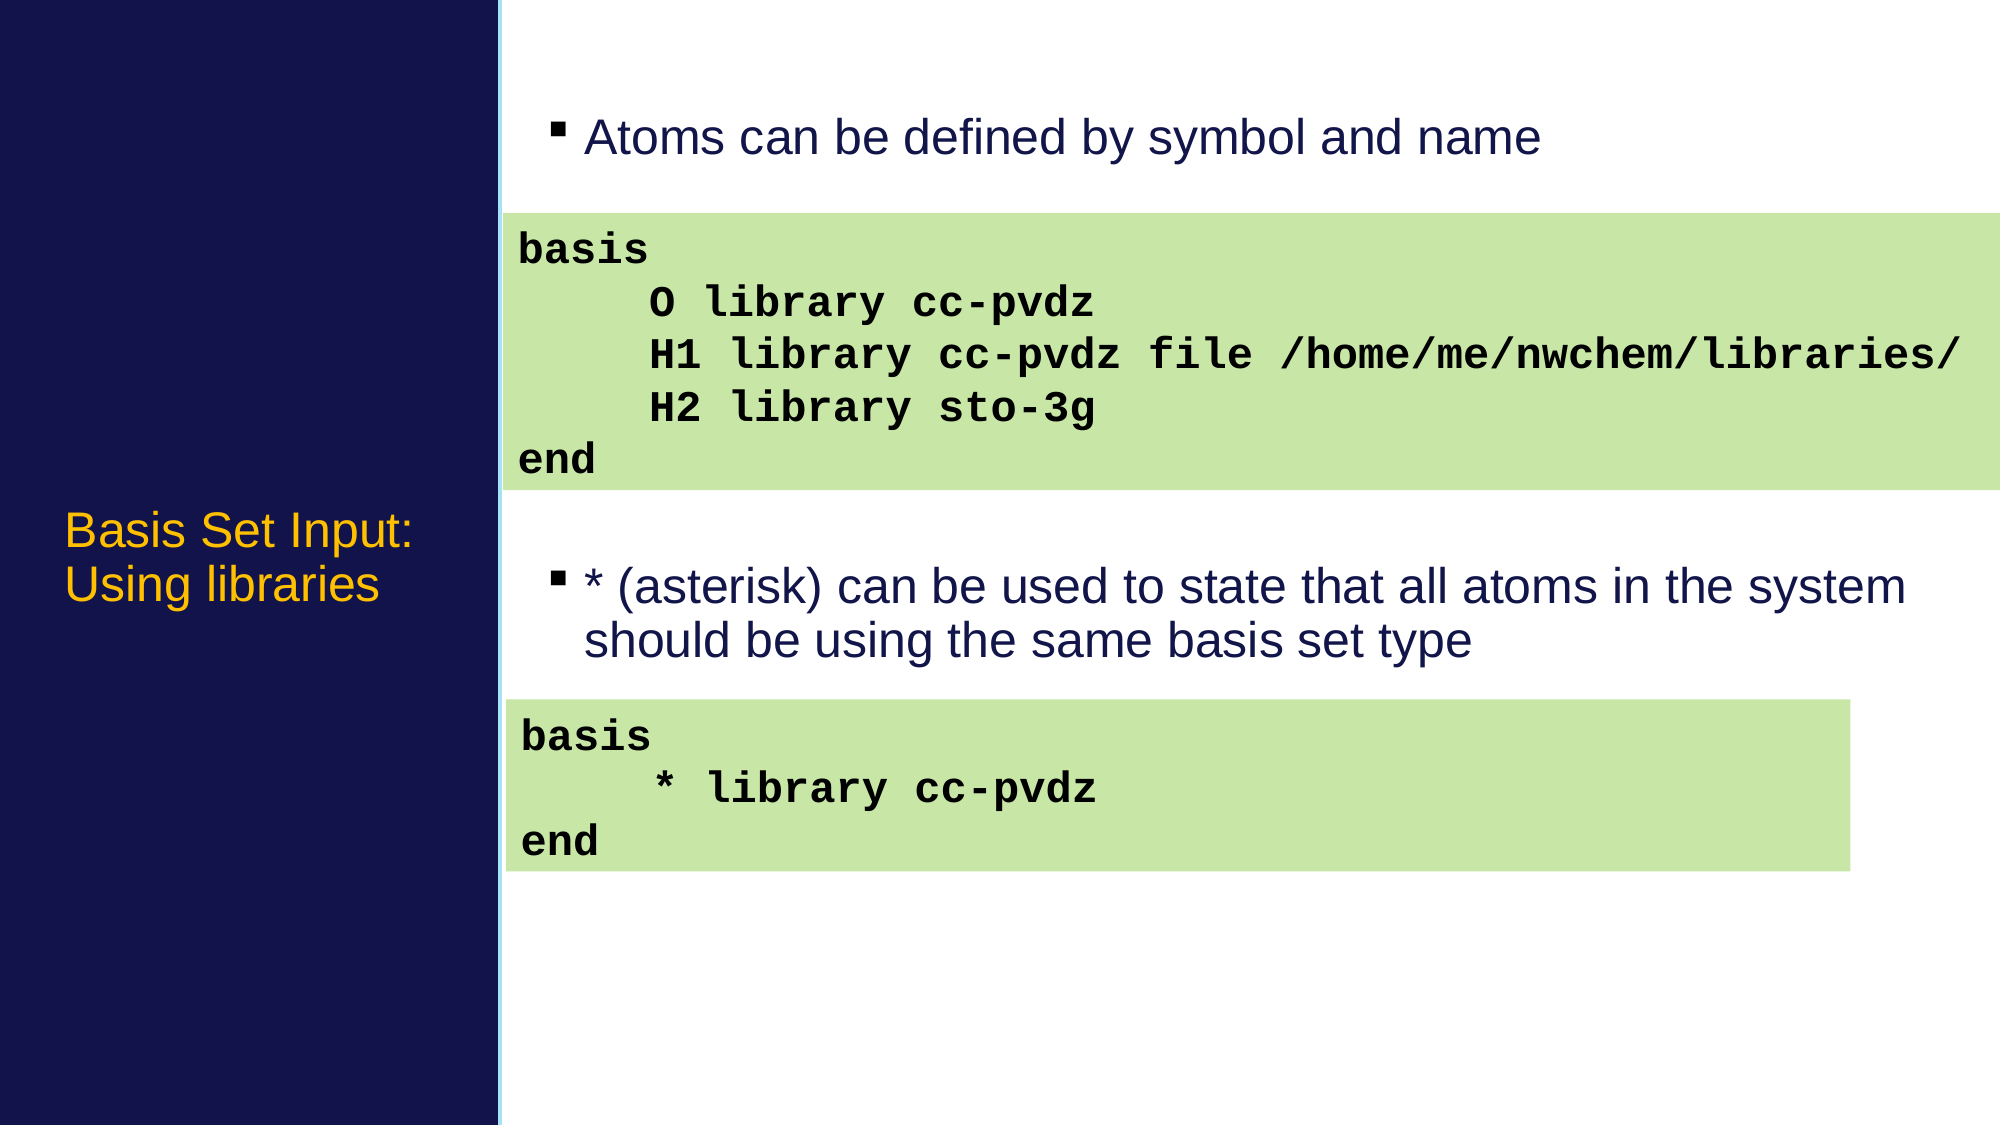

# Basis Set Input: Using libraries
Atoms can be defined by symbol and name

* (asterisk) can be used to state that all atoms in the system should be using the same basis set type
basis
     O library cc-pvdz
     H1 library cc-pvdz file /home/me/nwchem/libraries/
     H2 library sto-3g
end
basis
     * library cc-pvdz
end